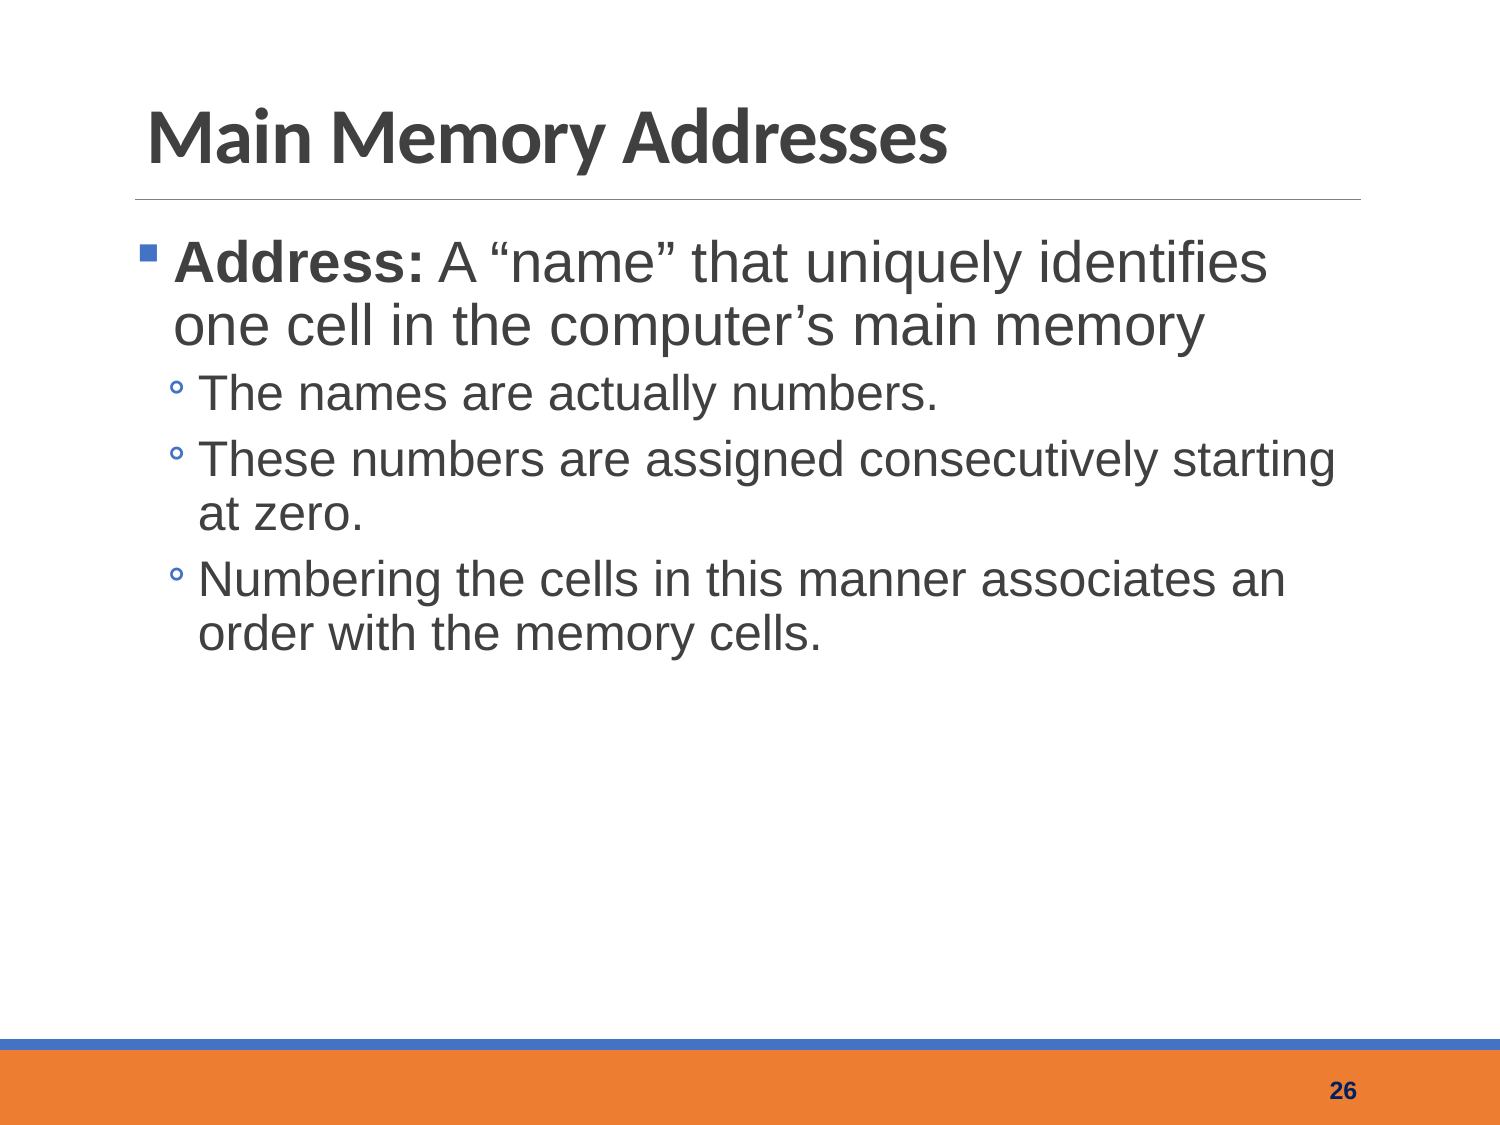

# Main Memory Addresses
Address: A “name” that uniquely identifies one cell in the computer’s main memory
The names are actually numbers.
These numbers are assigned consecutively starting at zero.
Numbering the cells in this manner associates an order with the memory cells.

26